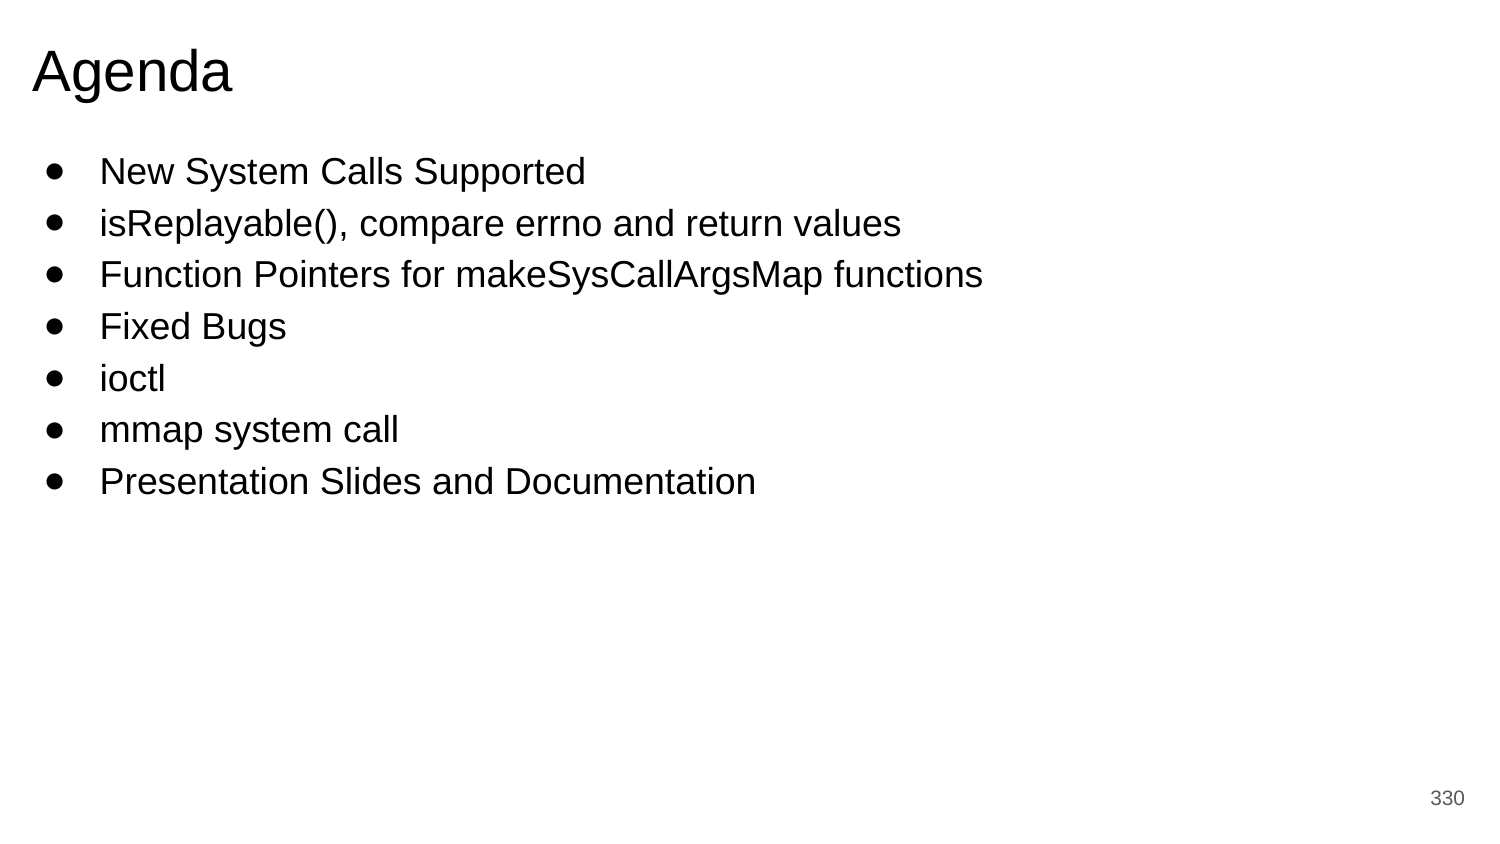

# Agenda
New System Calls Supported
isReplayable(), compare errno and return values
Function Pointers for makeSysCallArgsMap functions
Fixed Bugs
ioctl
mmap system call
Presentation Slides and Documentation
330